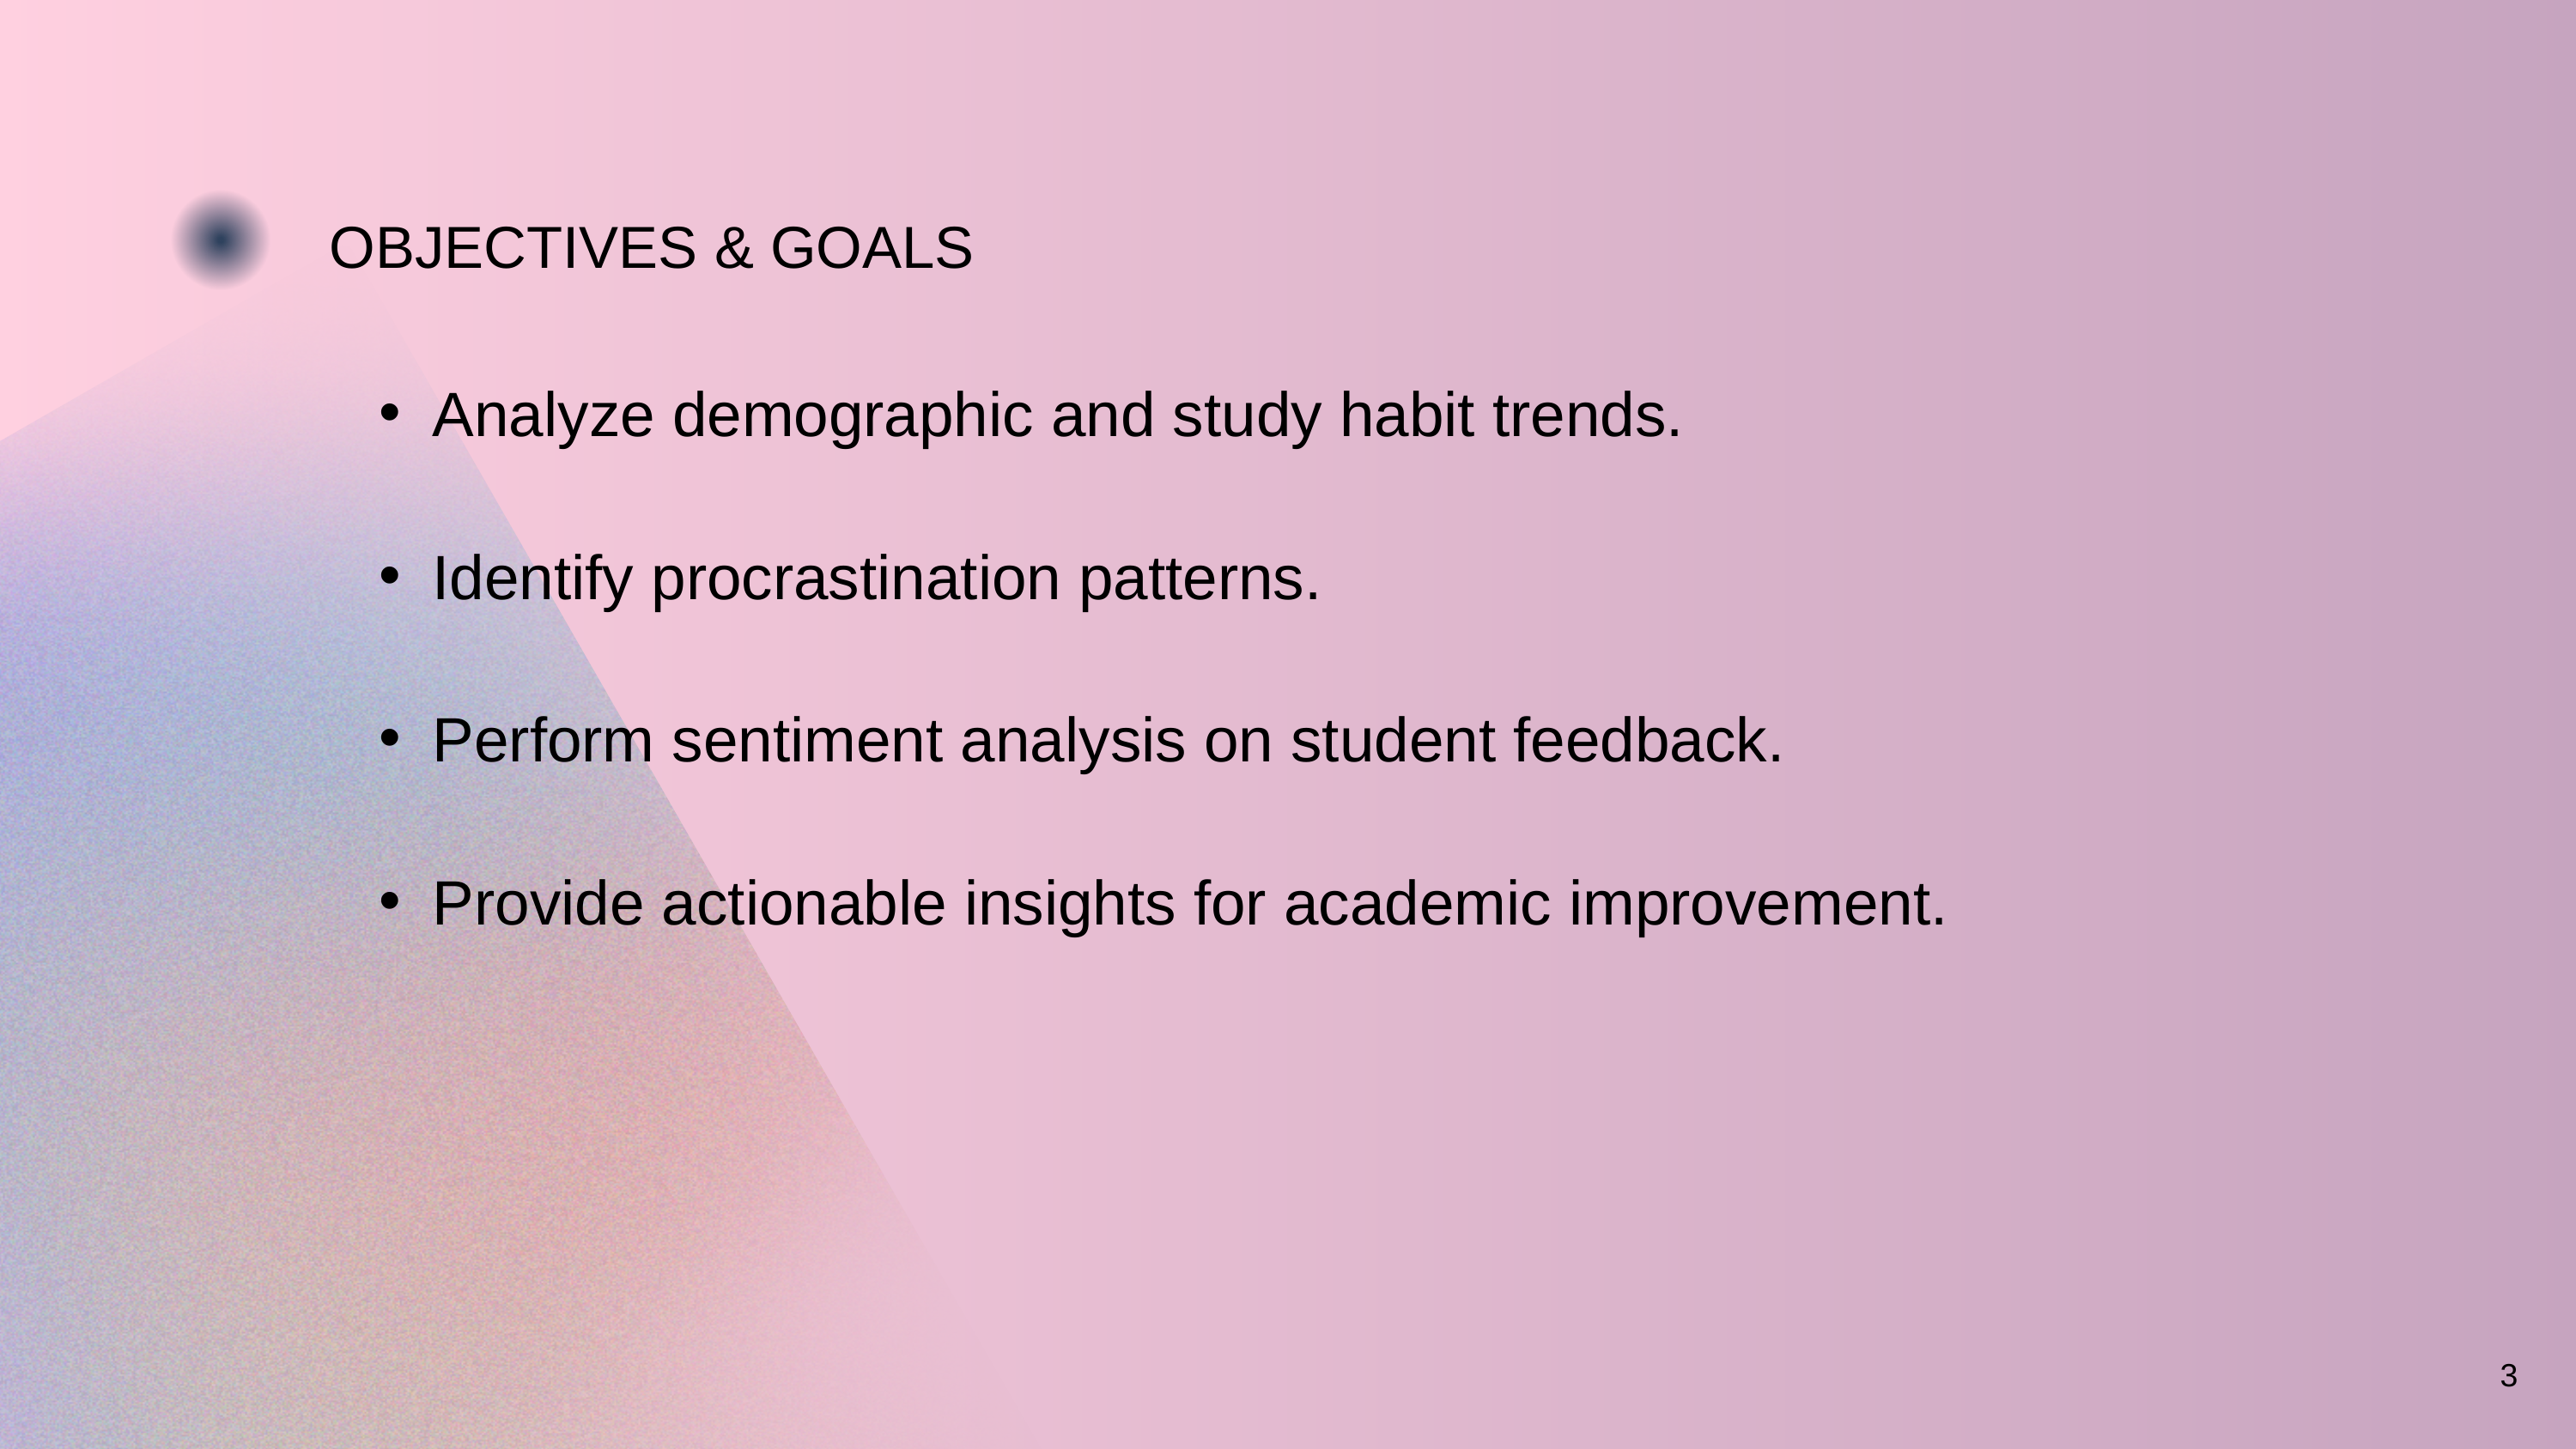

OBJECTIVES & GOALS
Analyze demographic and study habit trends.

Identify procrastination patterns.

Perform sentiment analysis on student feedback.

Provide actionable insights for academic improvement.

3